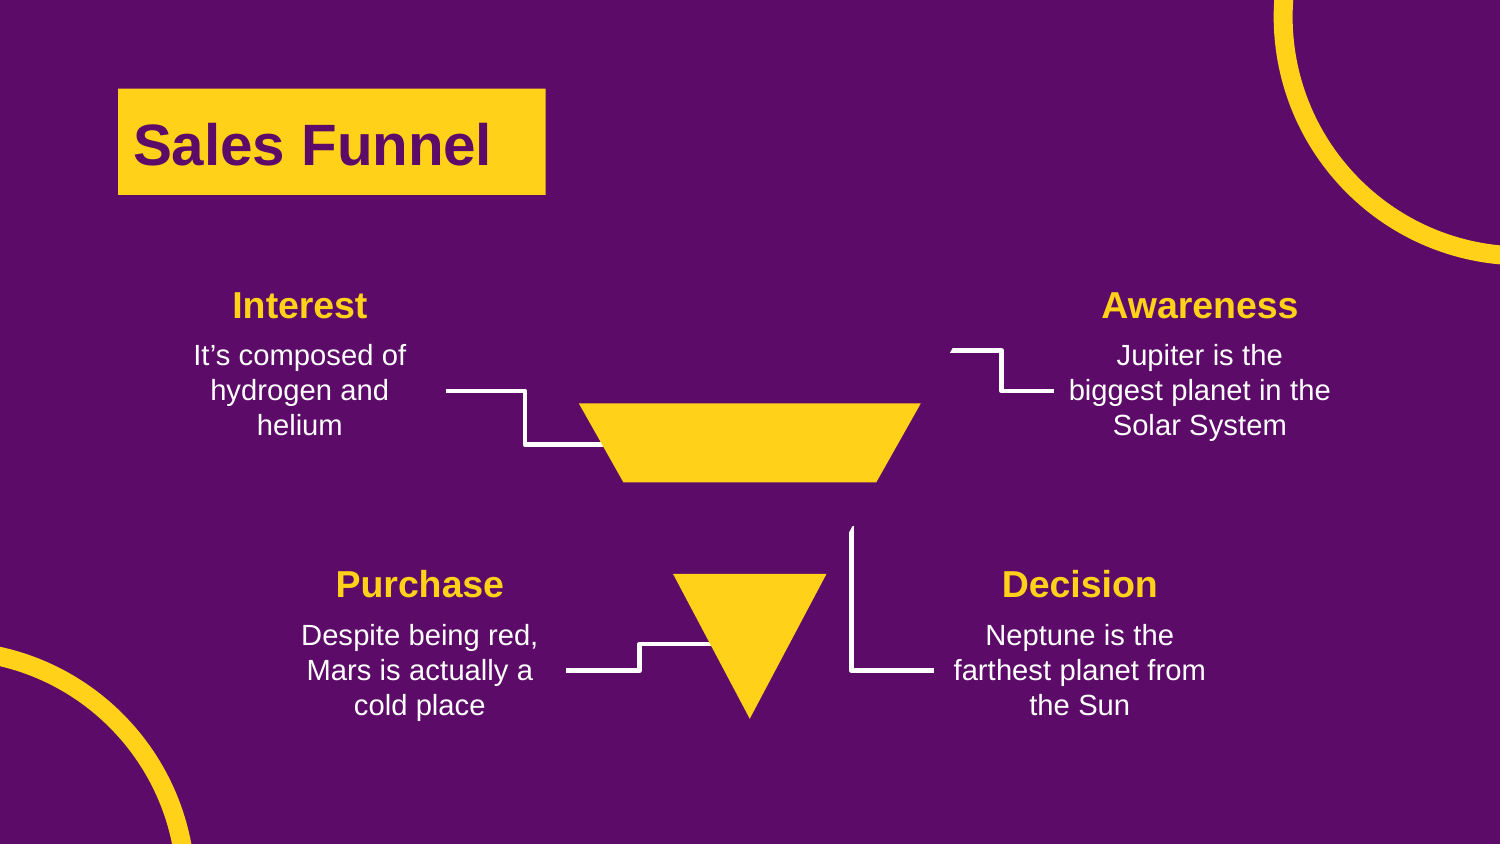

# Sales Funnel
Interest
Awareness

It’s composed of hydrogen and helium
Jupiter is the biggest planet in the Solar System
Purchase
Decision
Despite being red, Mars is actually a cold place
Neptune is the farthest planet from the Sun